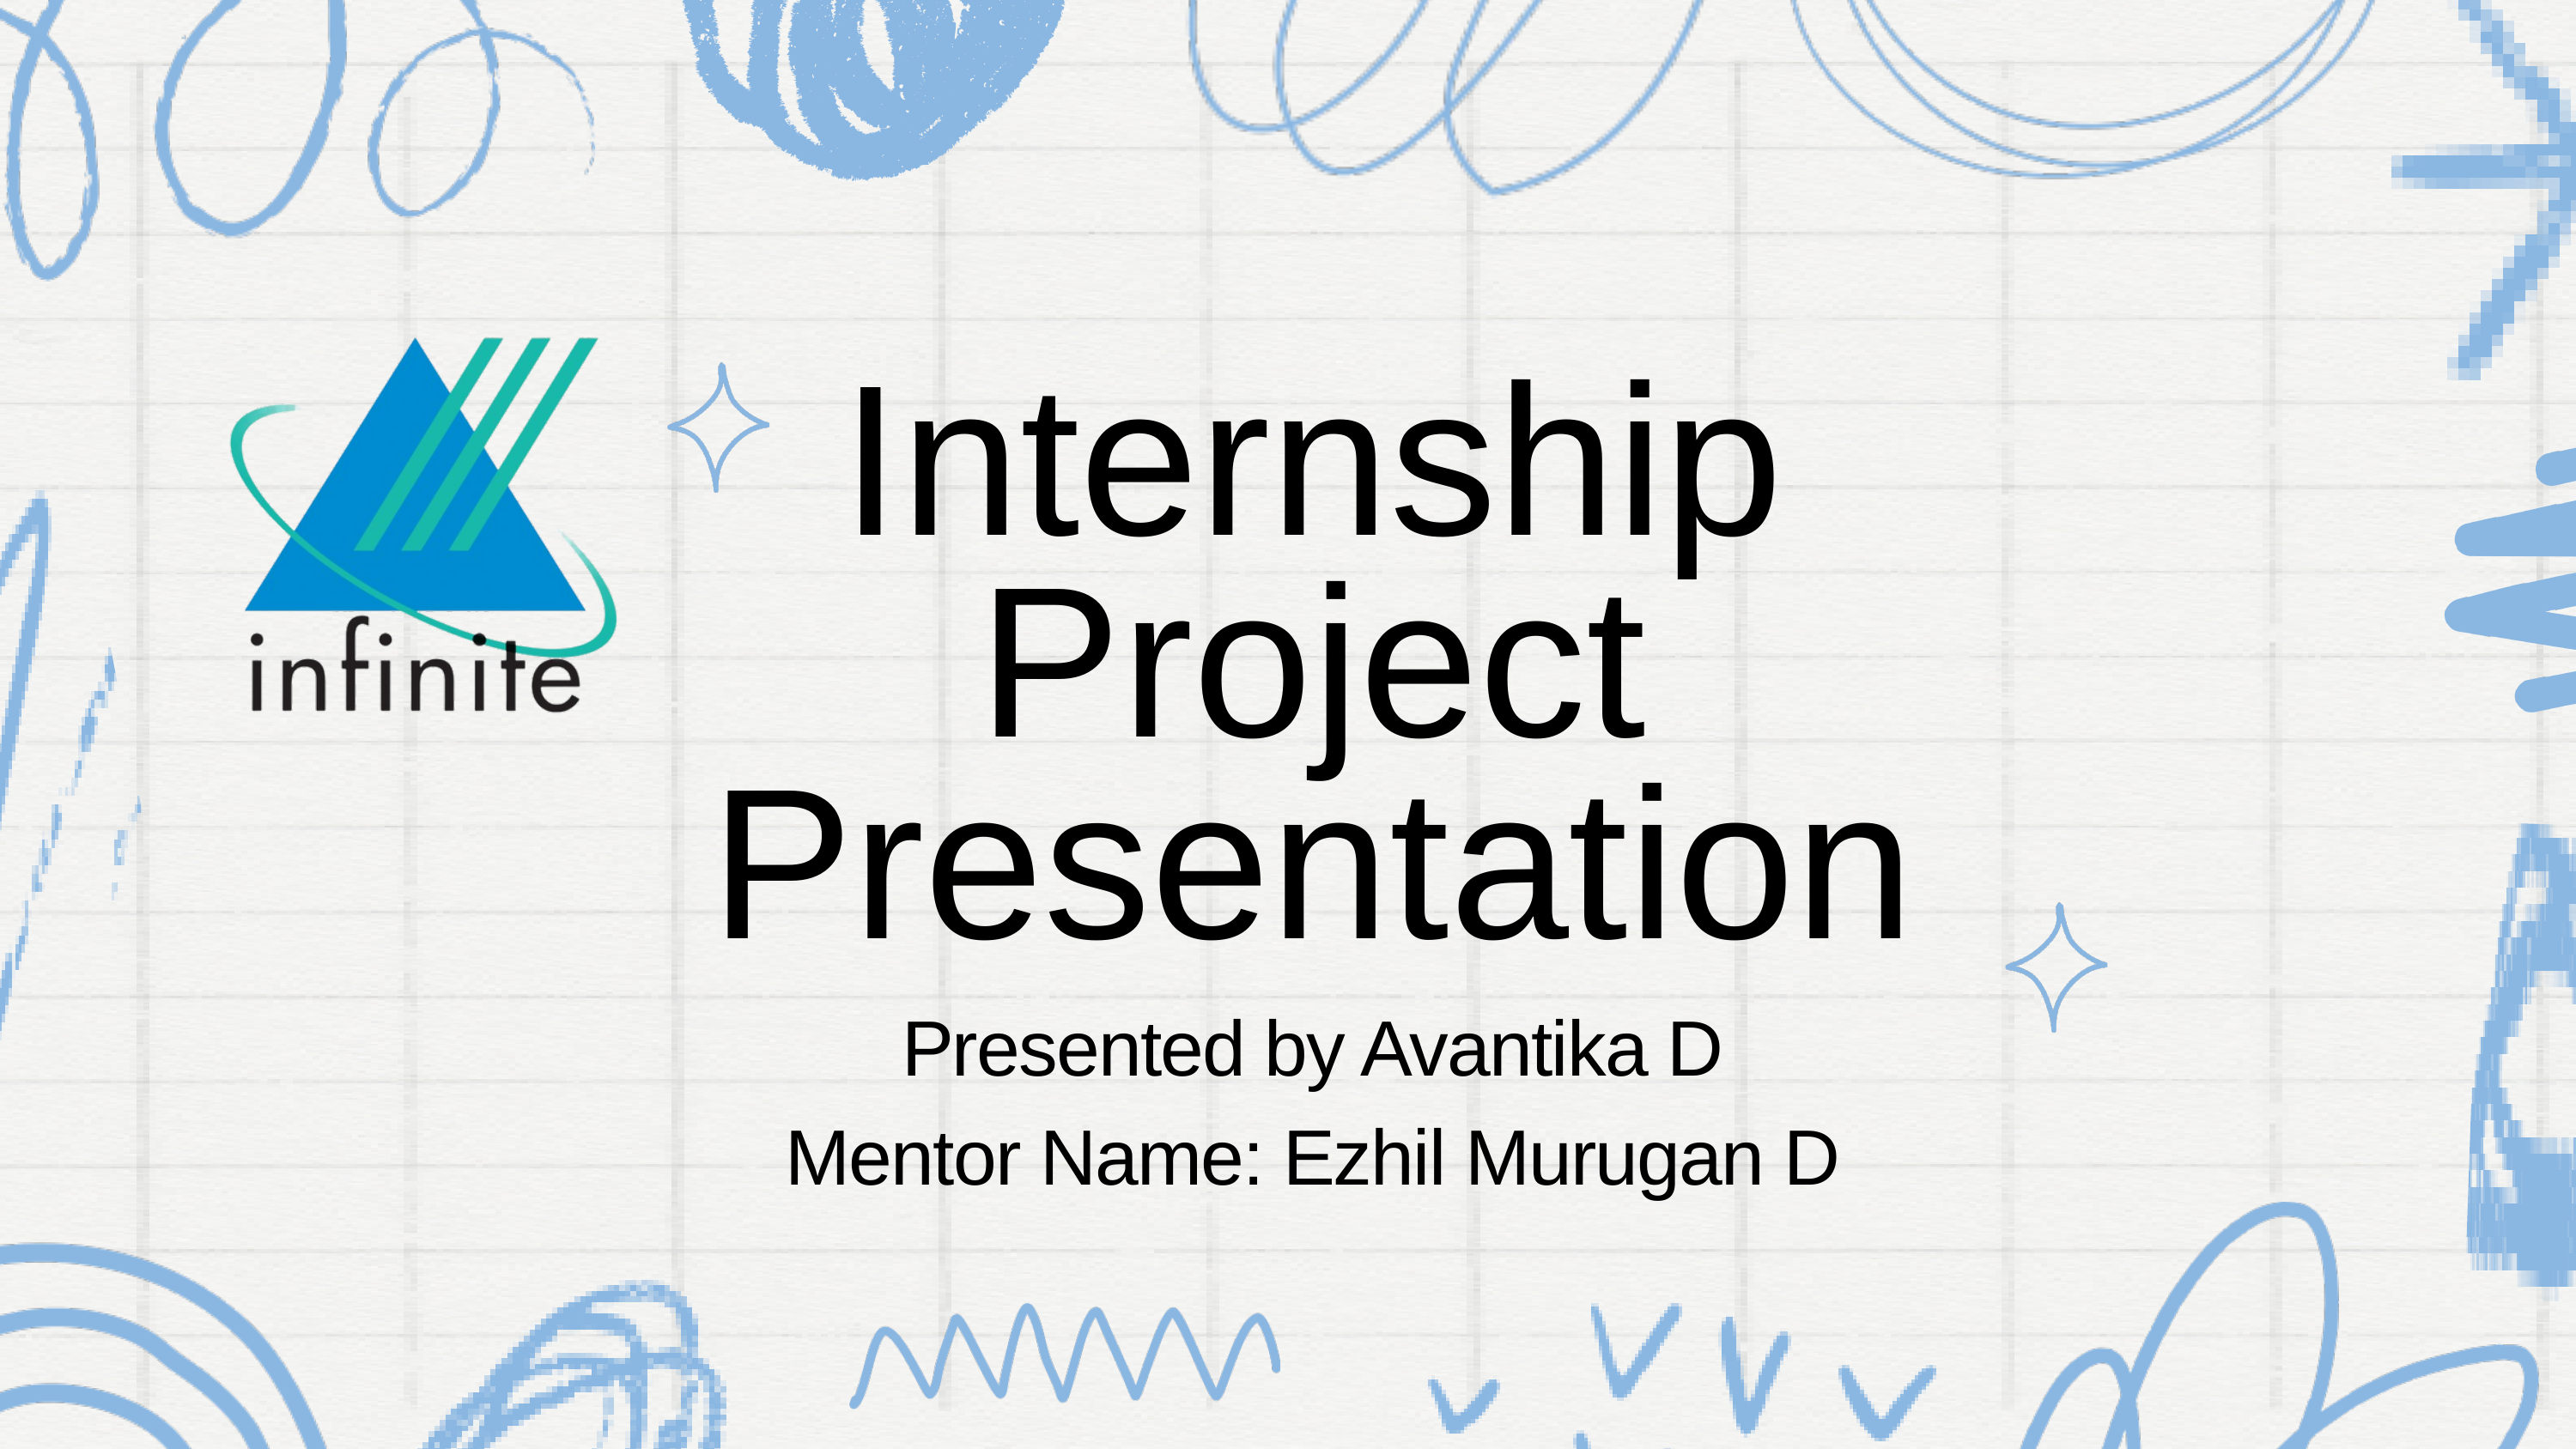

Internship Project Presentation

Presented by Avantika D
Mentor Name: Ezhil Murugan D